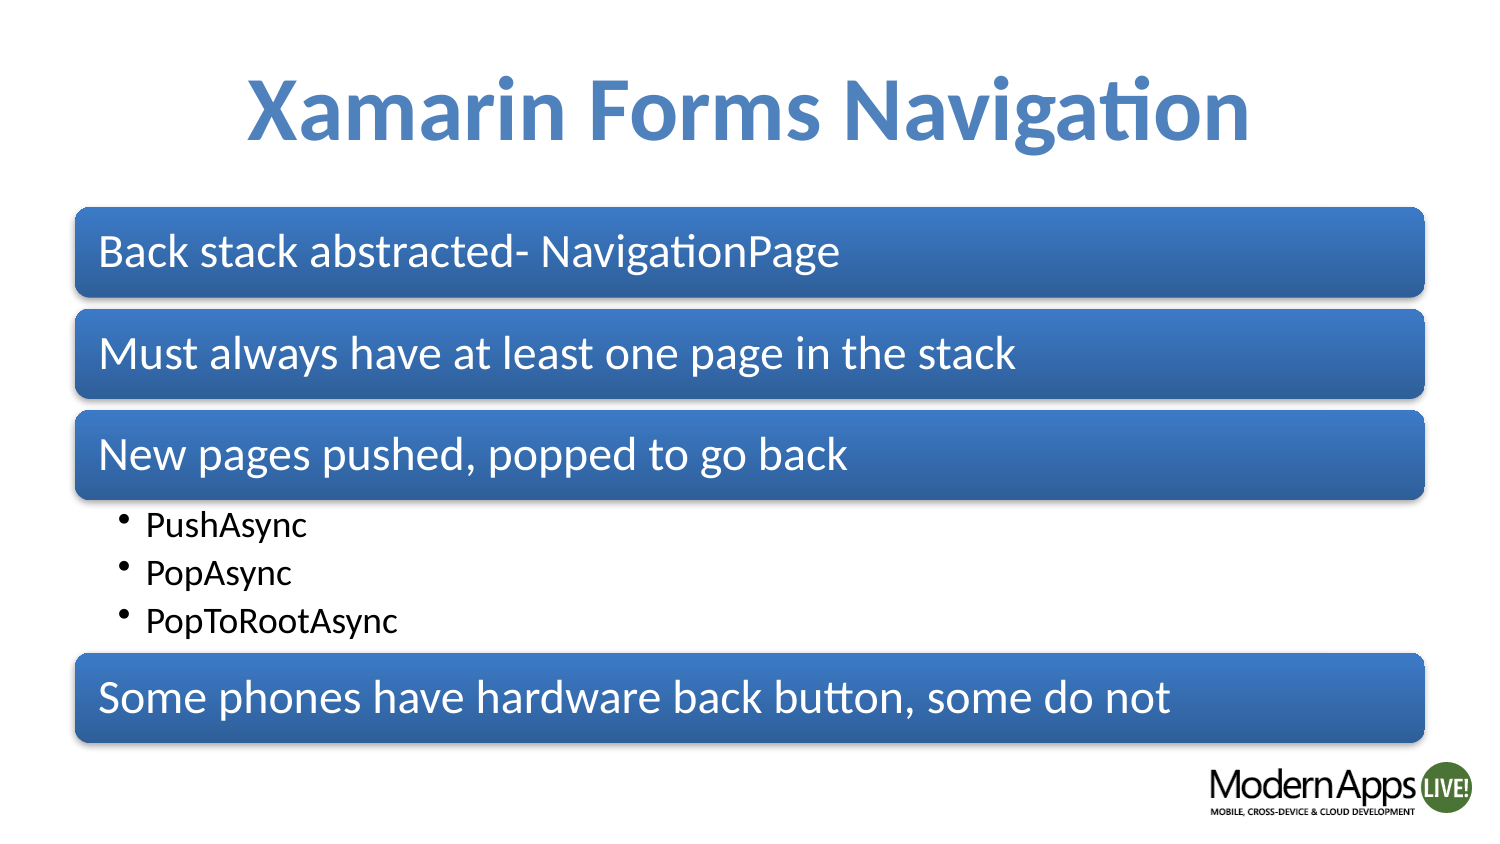

# Xamarin Forms Navigation
Back stack abstracted- NavigationPage
Must always have at least one page in the stack
New pages pushed, popped to go back
PushAsync
PopAsync
PopToRootAsync
Some phones have hardware back button, some do not